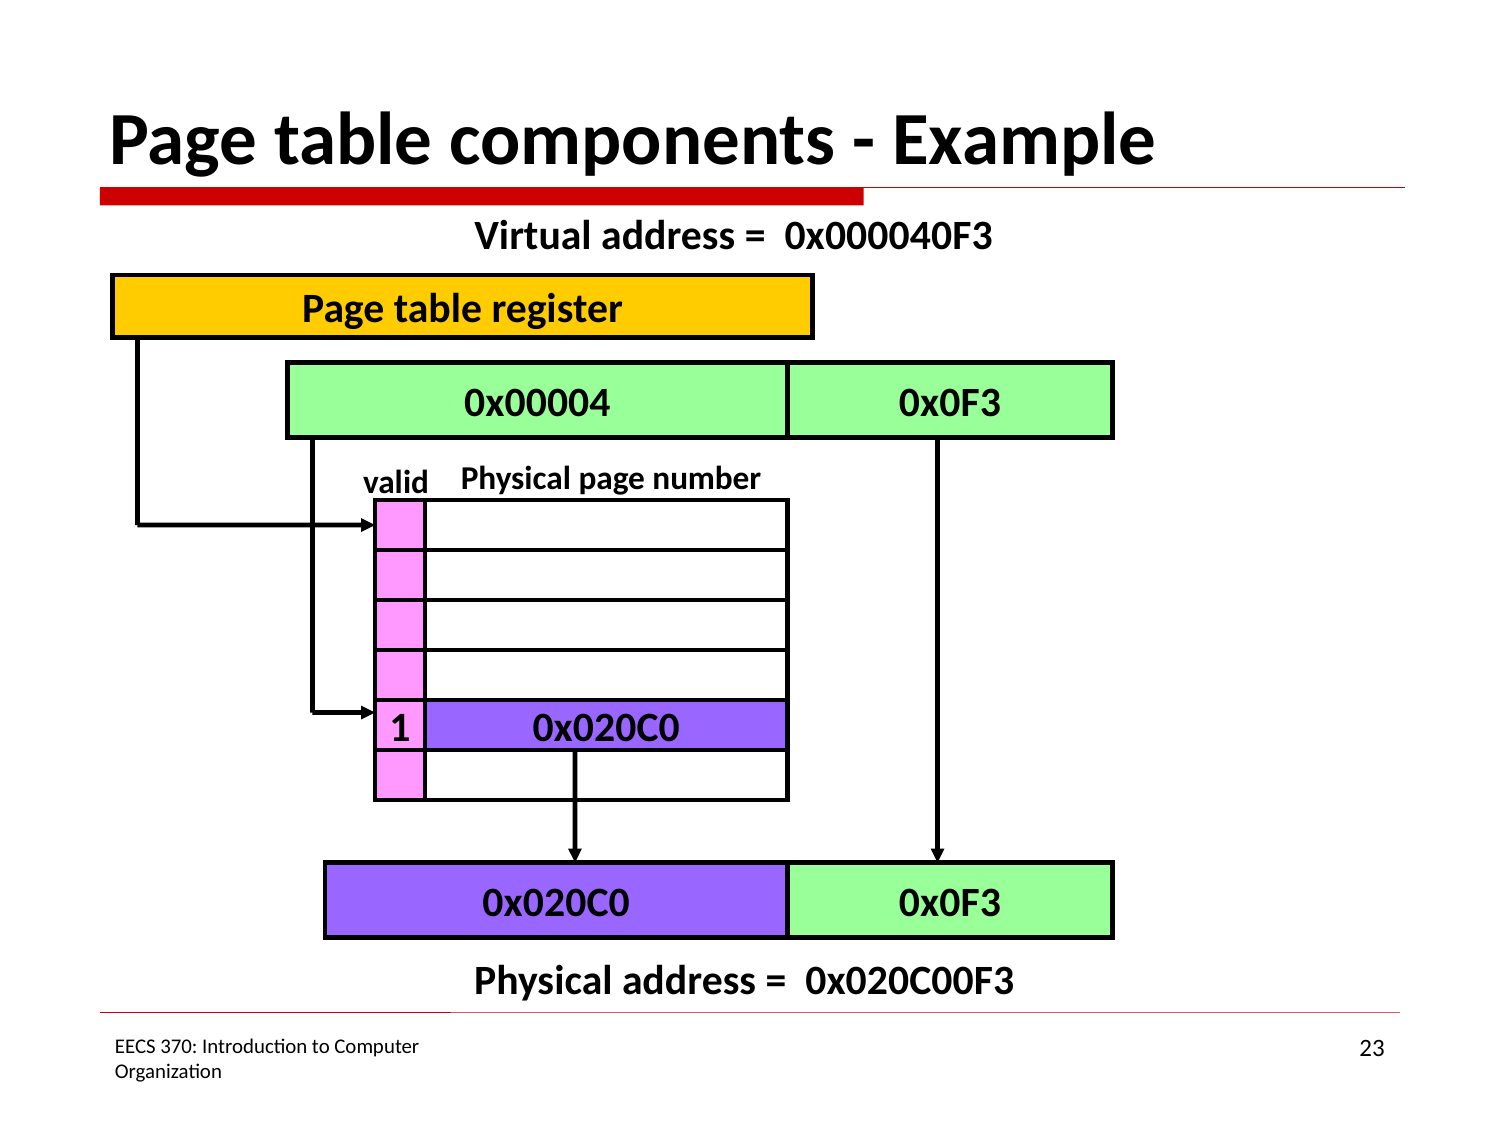

# Page table components - Example

Virtual address =  0x000040F3
Page table register

0x00004
0x0F3

Physical page number
valid

1
0x020C0

0x020C0
0x0F3
Physical address =  0x020C00F3
23
EECS 370: Introduction to Computer Organization